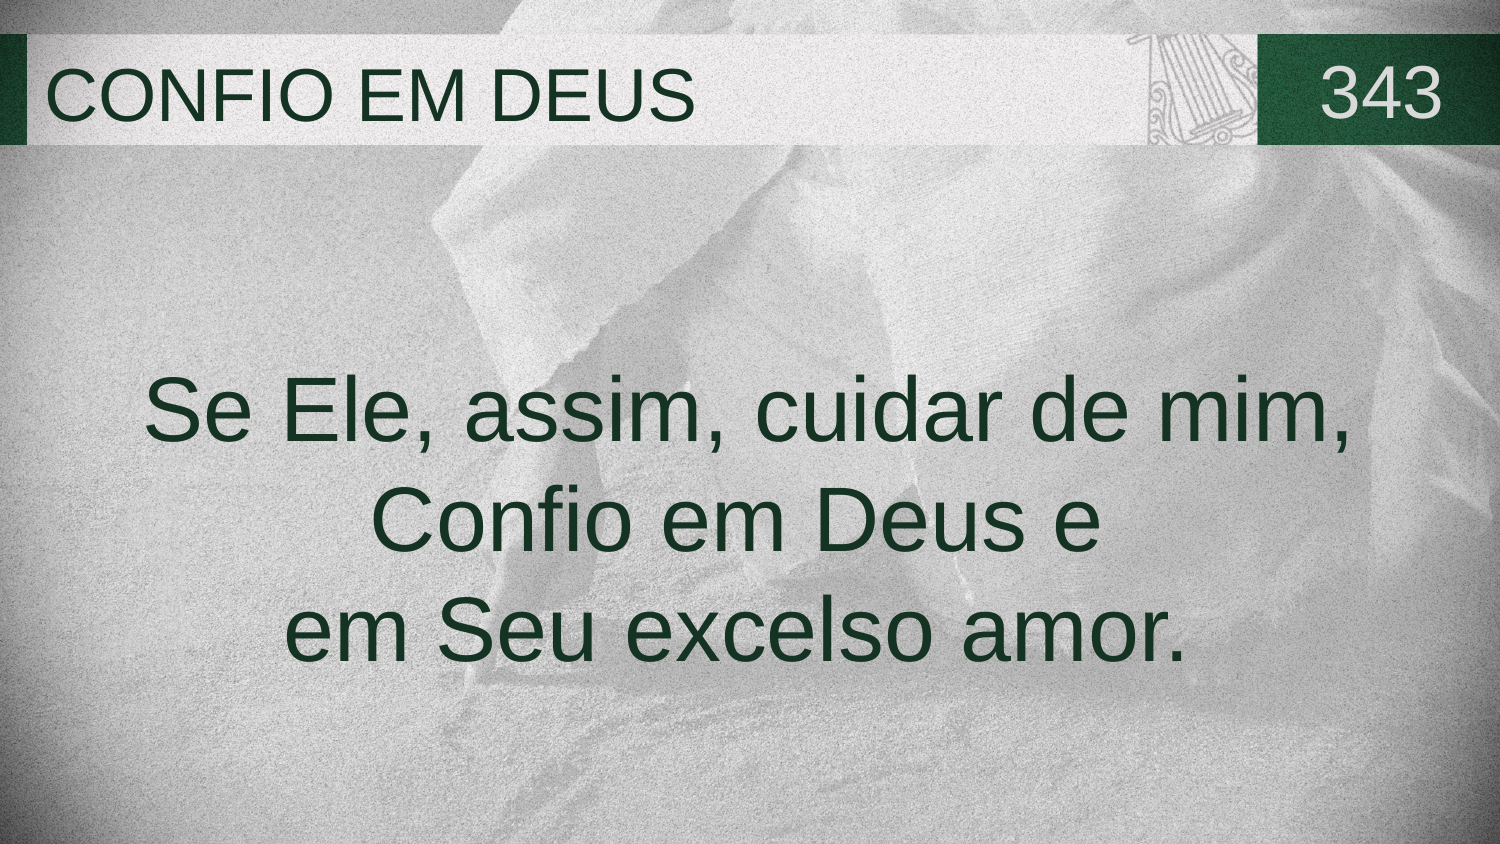

# CONFIO EM DEUS
343
Se Ele, assim, cuidar de mim,
Confio em Deus e
em Seu excelso amor.